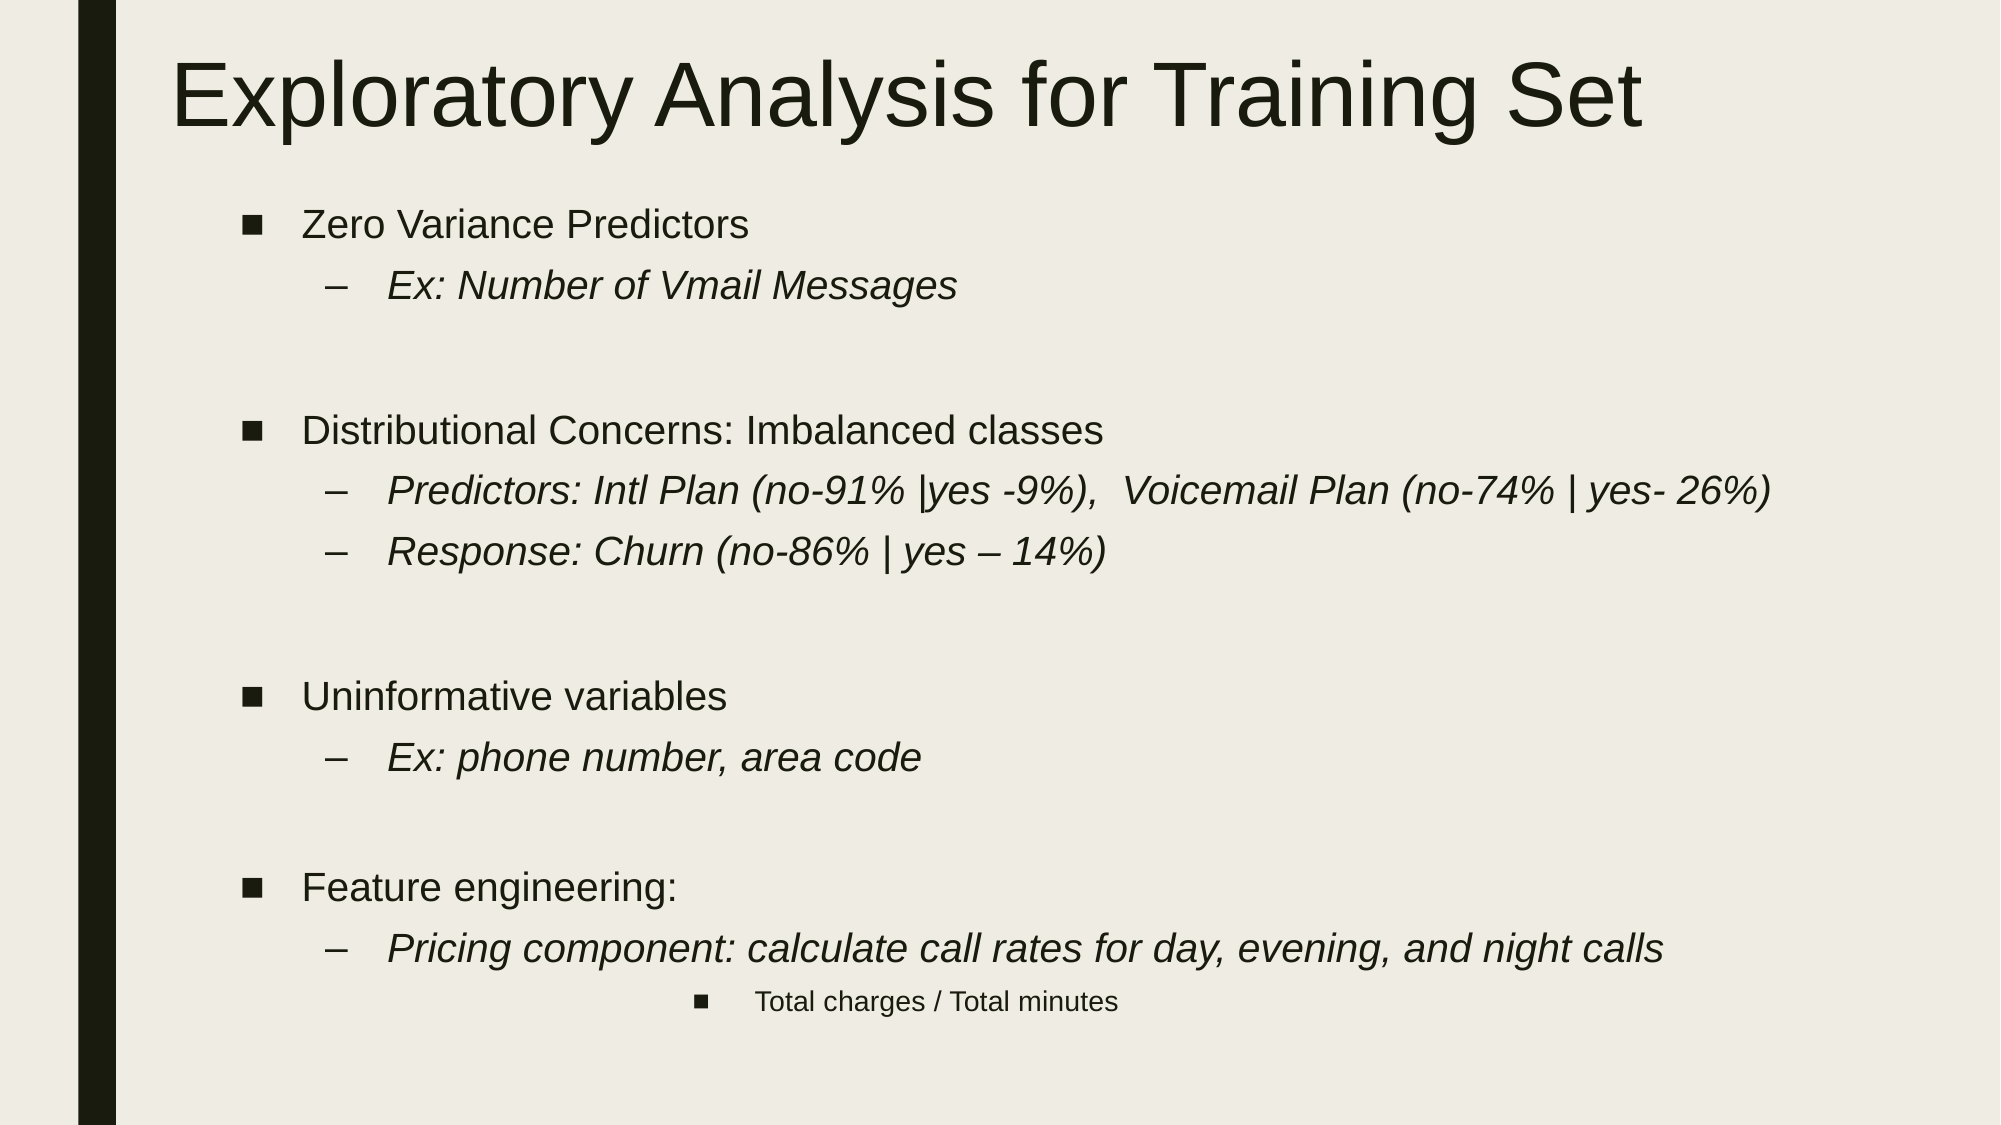

# Exploratory Analysis for Training Set
Zero Variance Predictors
Ex: Number of Vmail Messages

Distributional Concerns: Imbalanced classes
Predictors: Intl Plan (no-91% |yes -9%),  Voicemail Plan (no-74% | yes- 26%)
Response: Churn (no-86% | yes – 14%)

Uninformative variables
Ex: phone number, area code

Feature engineering:
Pricing component: calculate call rates for day, evening, and night calls
Total charges / Total minutes